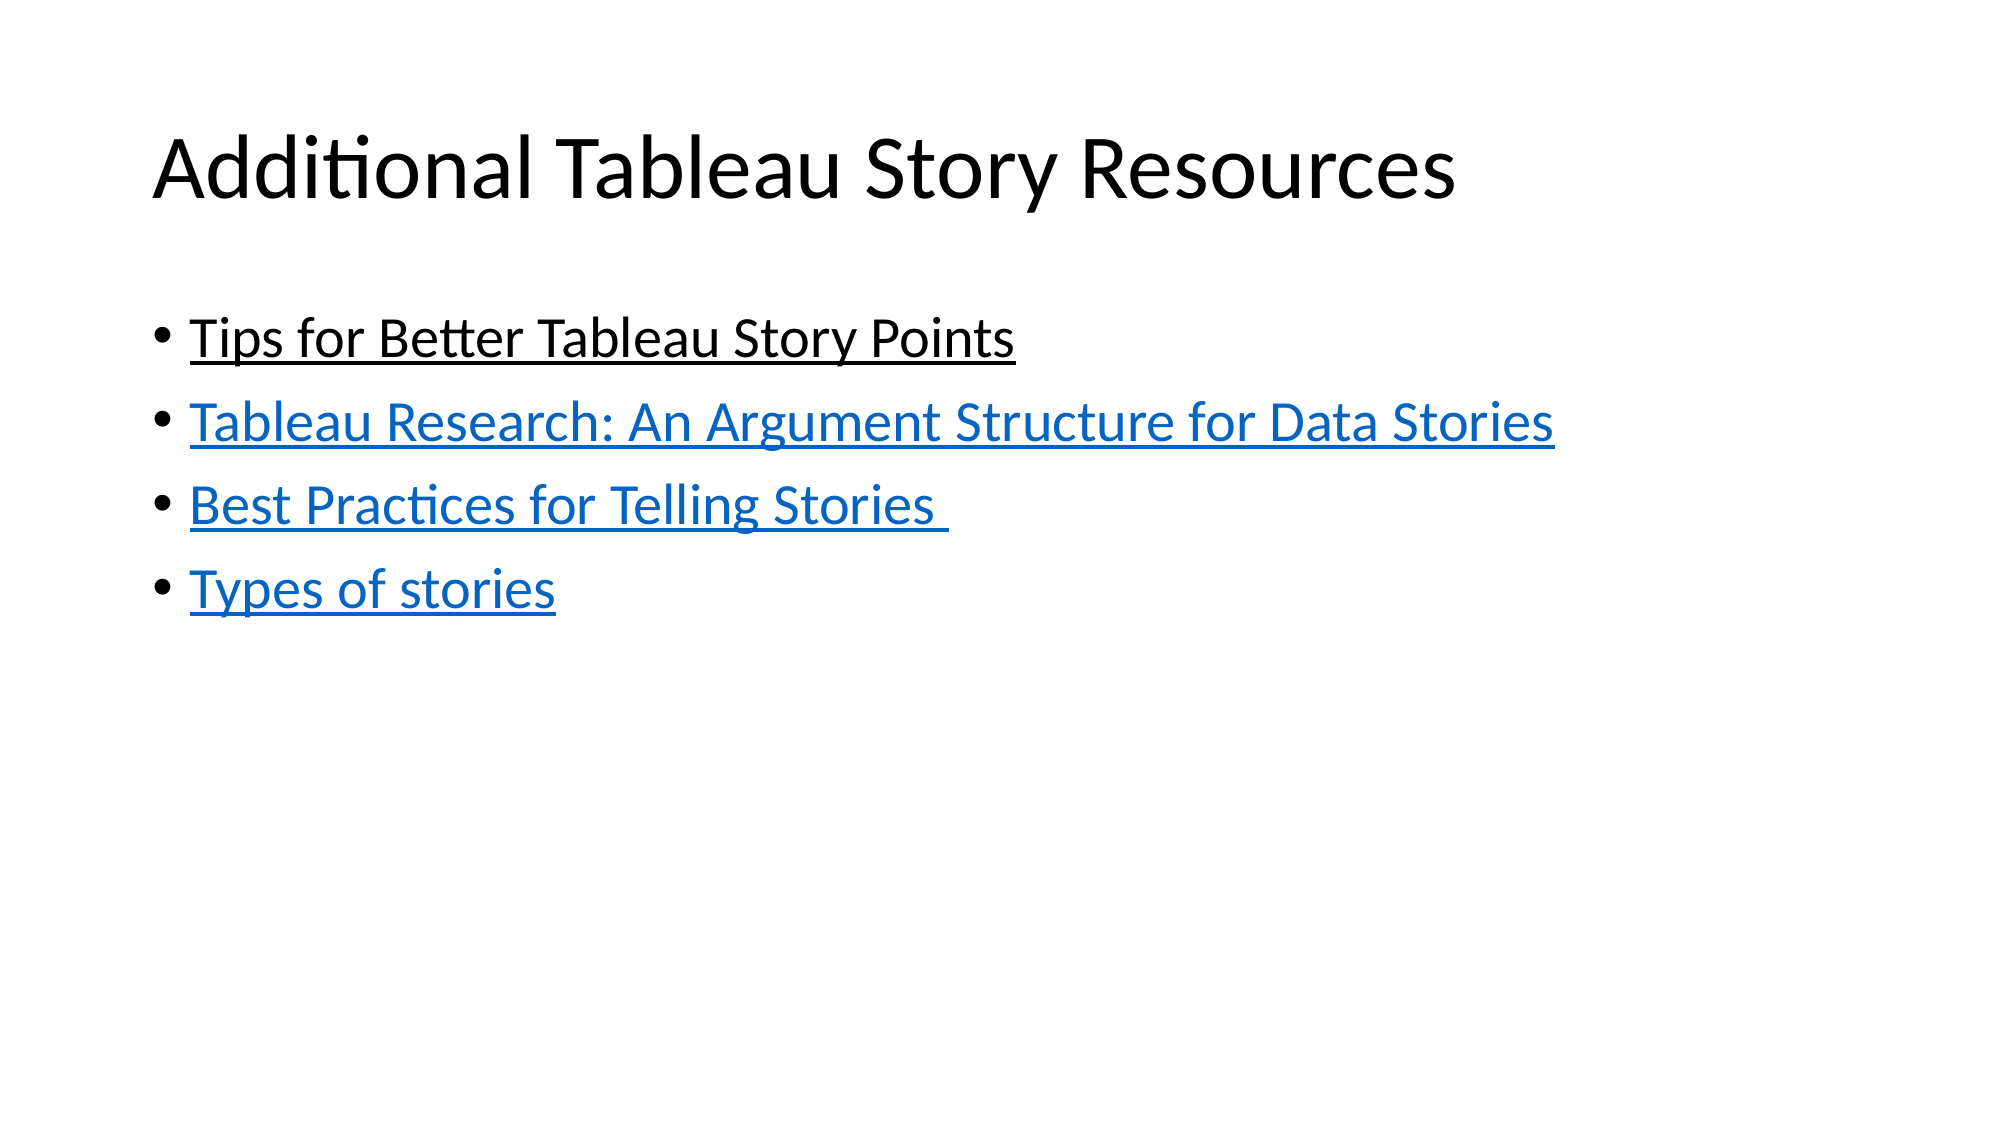

# Additional Tableau Story Resources
Tips for Better Tableau Story Points
Tableau Research: An Argument Structure for Data Stories
Best Practices for Telling Stories
Types of stories